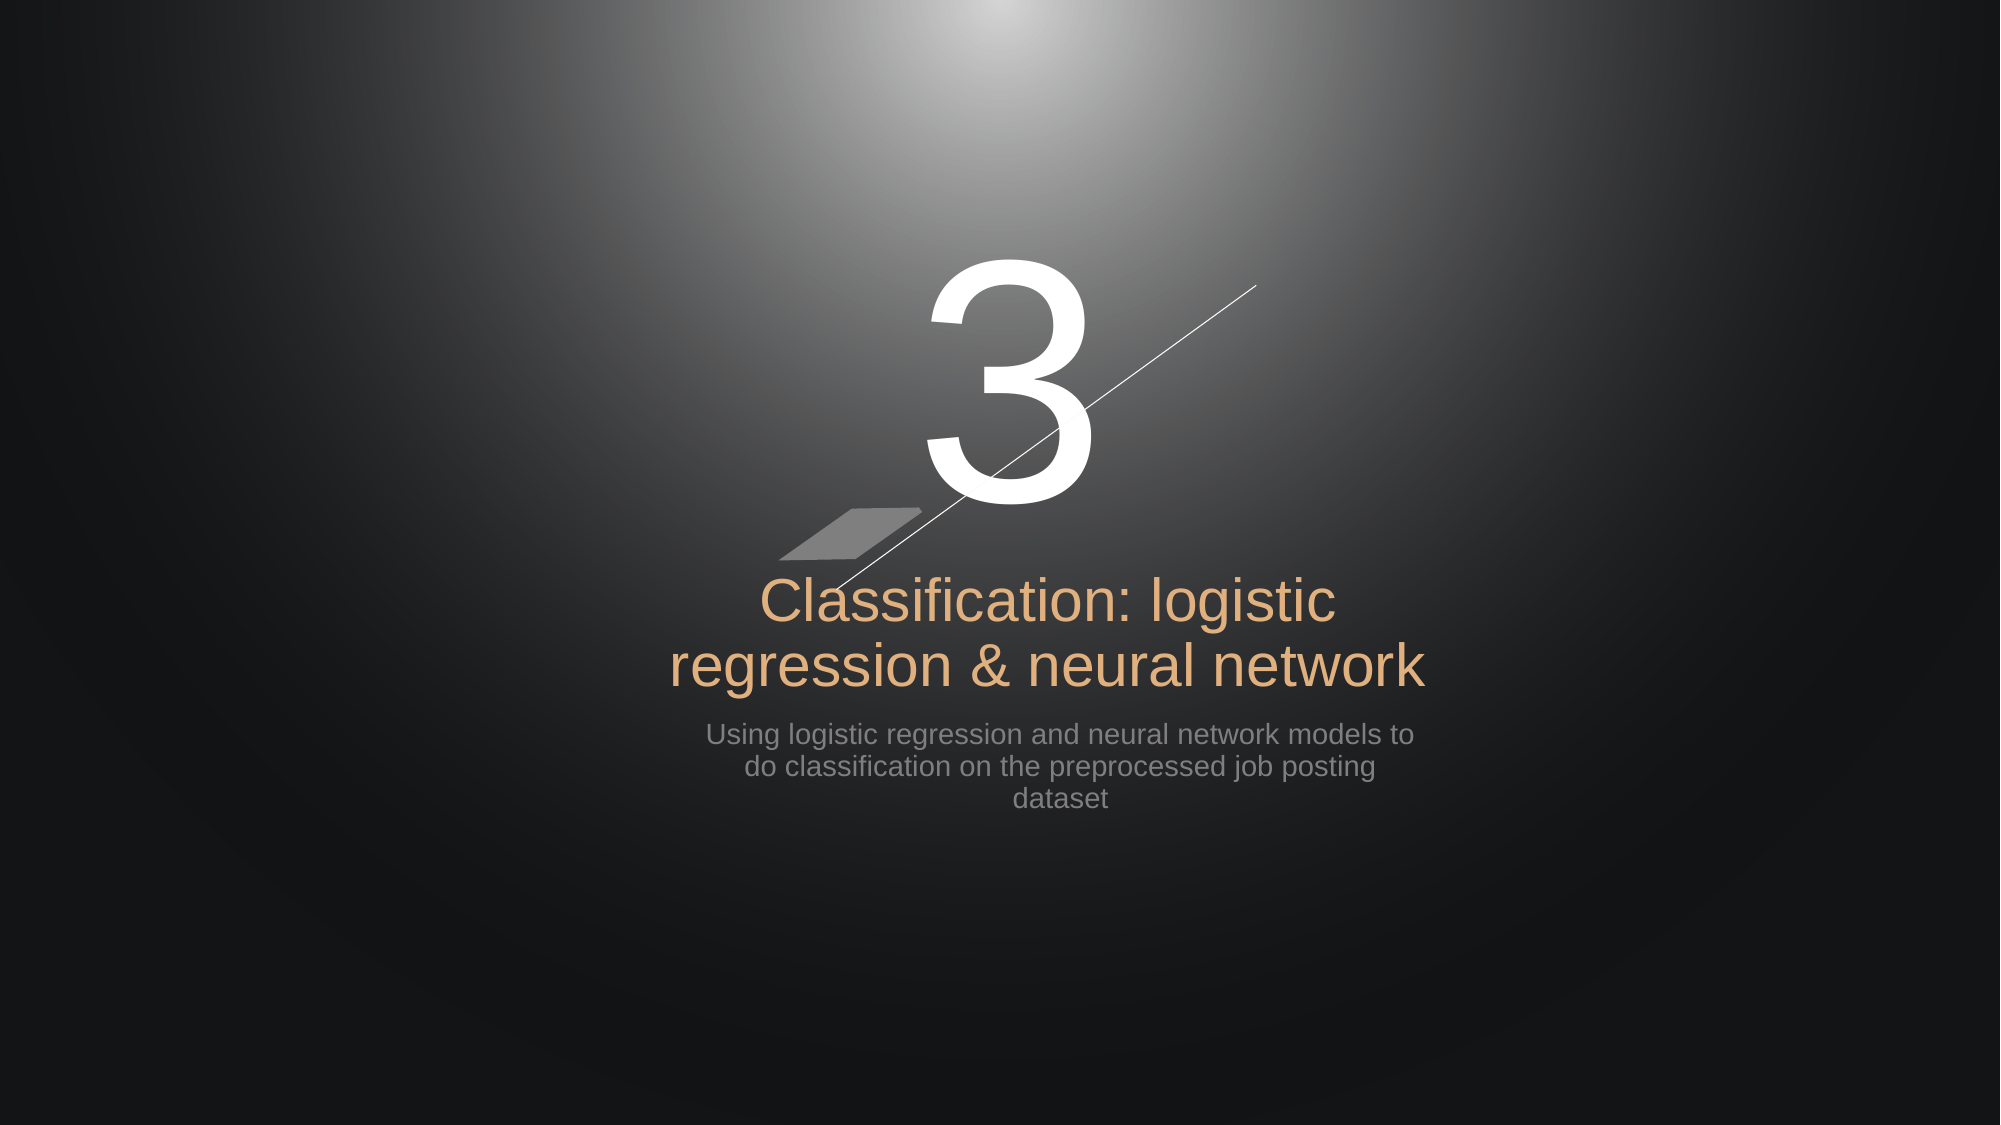

3

Classification: logistic regression & neural network
Using logistic regression and neural network models to do classification on the preprocessed job posting dataset